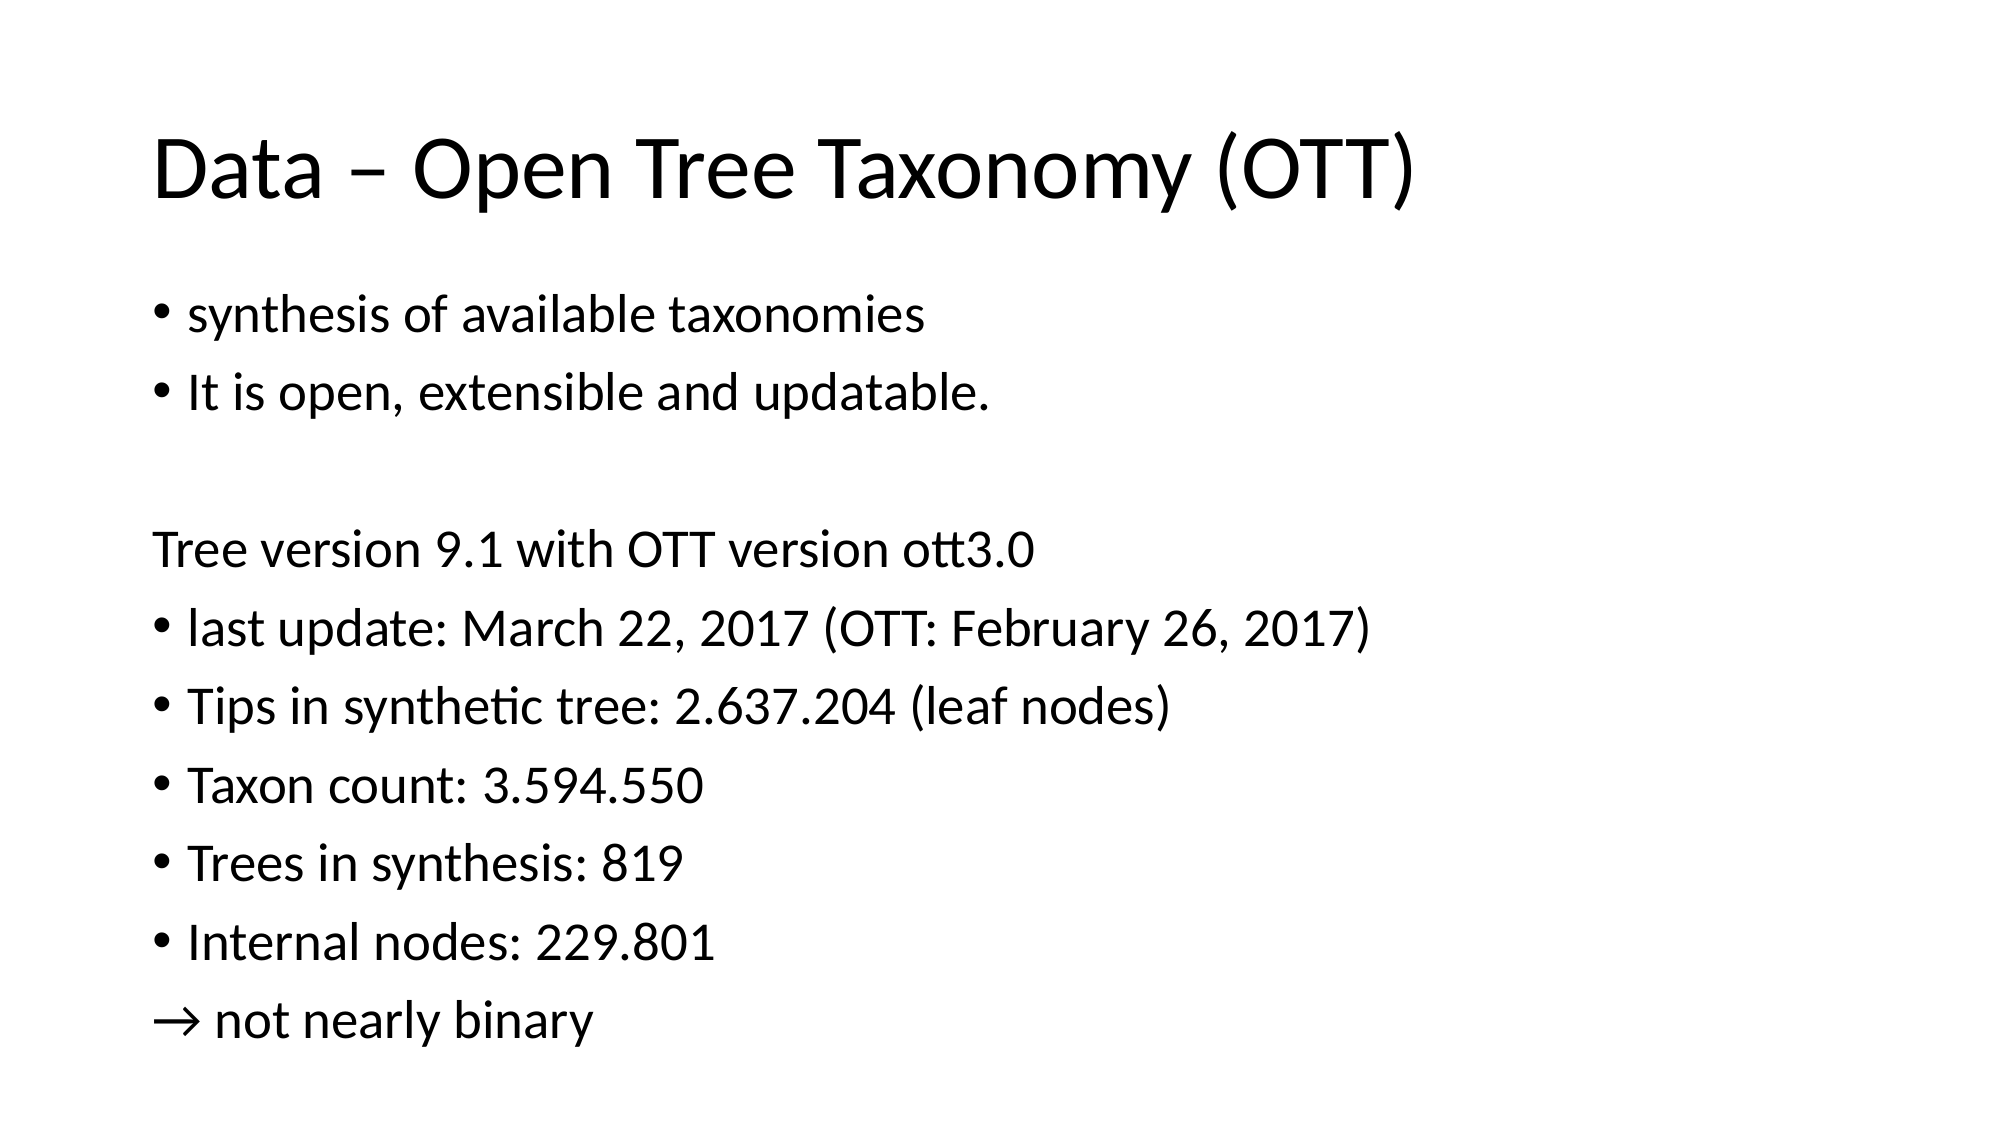

# Data – Open Tree Taxonomy (OTT)
synthesis of available taxonomies
It is open, extensible and updatable.

Tree version 9.1 with OTT version ott3.0
last update: March 22, 2017 (OTT: February 26, 2017)
Tips in synthetic tree: 2.637.204 (leaf nodes)
Taxon count: 3.594.550
Trees in synthesis: 819
Internal nodes: 229.801
→ not nearly binary